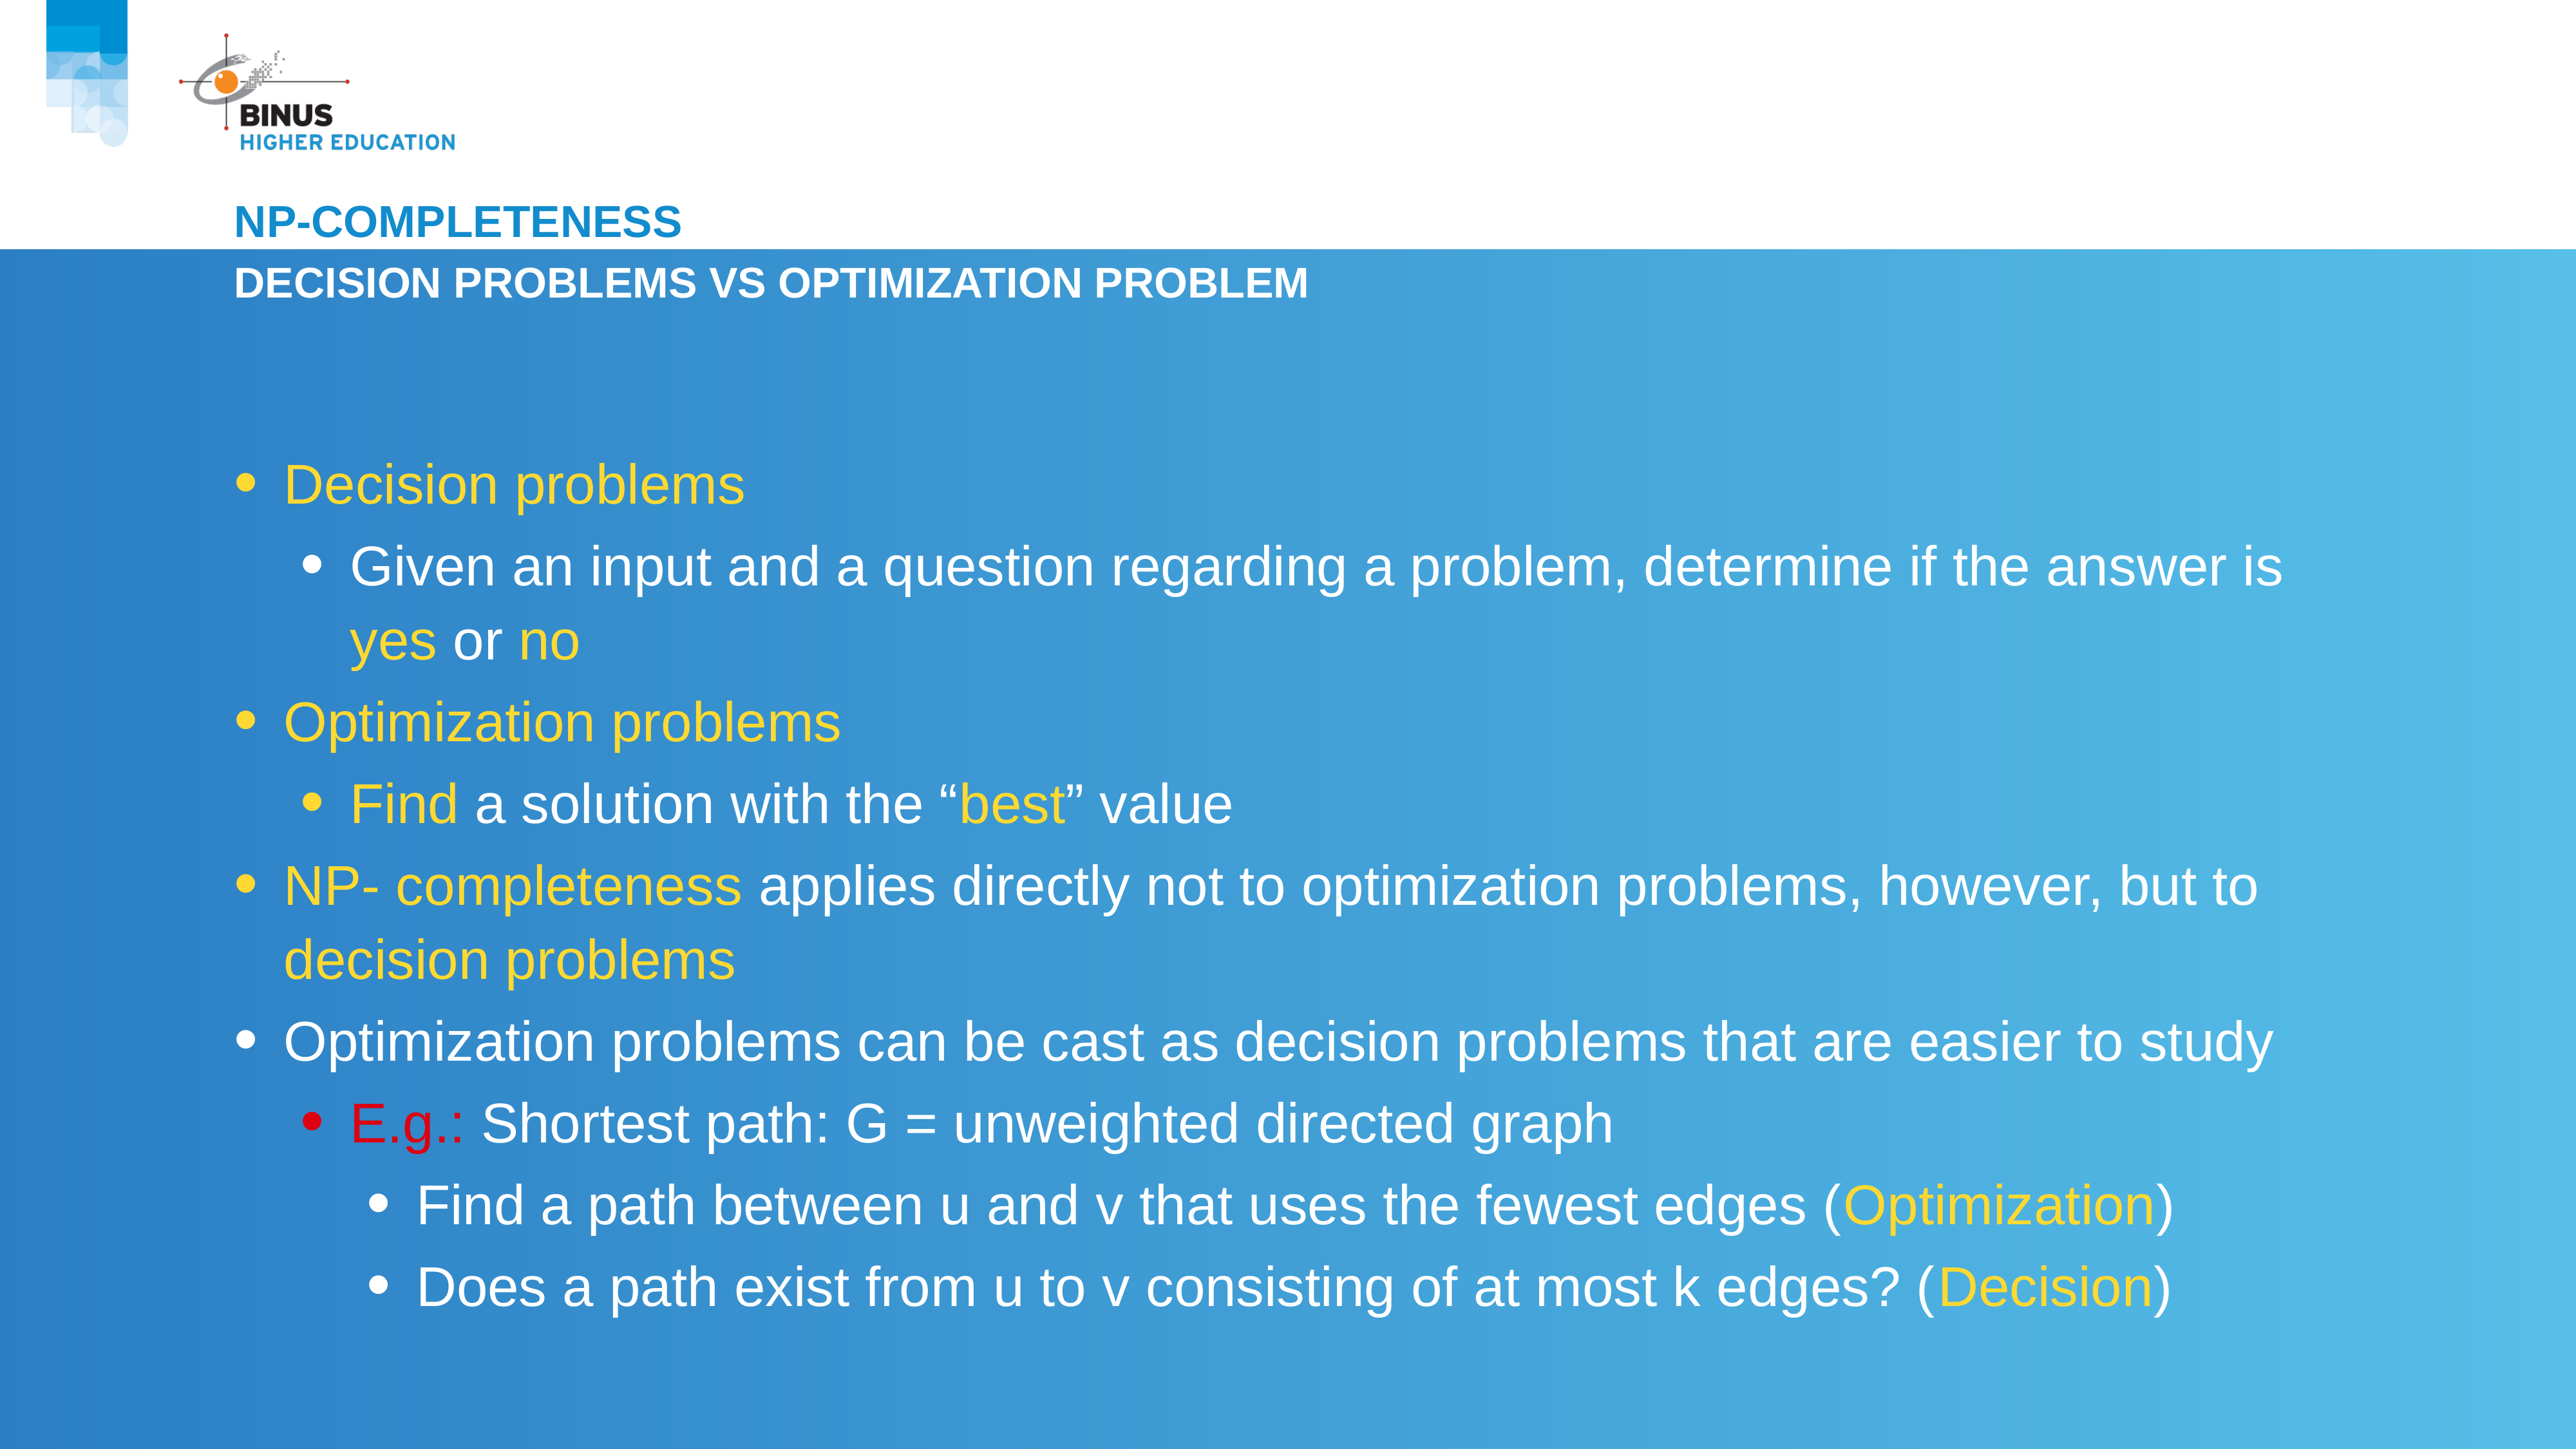

# NP-Completeness
Decision problems vs optimization problem
Decision problems
Given an input and a question regarding a problem, determine if the answer is yes or no
Optimization problems
Find a solution with the “best” value
NP- completeness applies directly not to optimization problems, however, but to decision problems
Optimization problems can be cast as decision problems that are easier to study
E.g.: Shortest path: G = unweighted directed graph
Find a path between u and v that uses the fewest edges (Optimization)
Does a path exist from u to v consisting of at most k edges? (Decision)